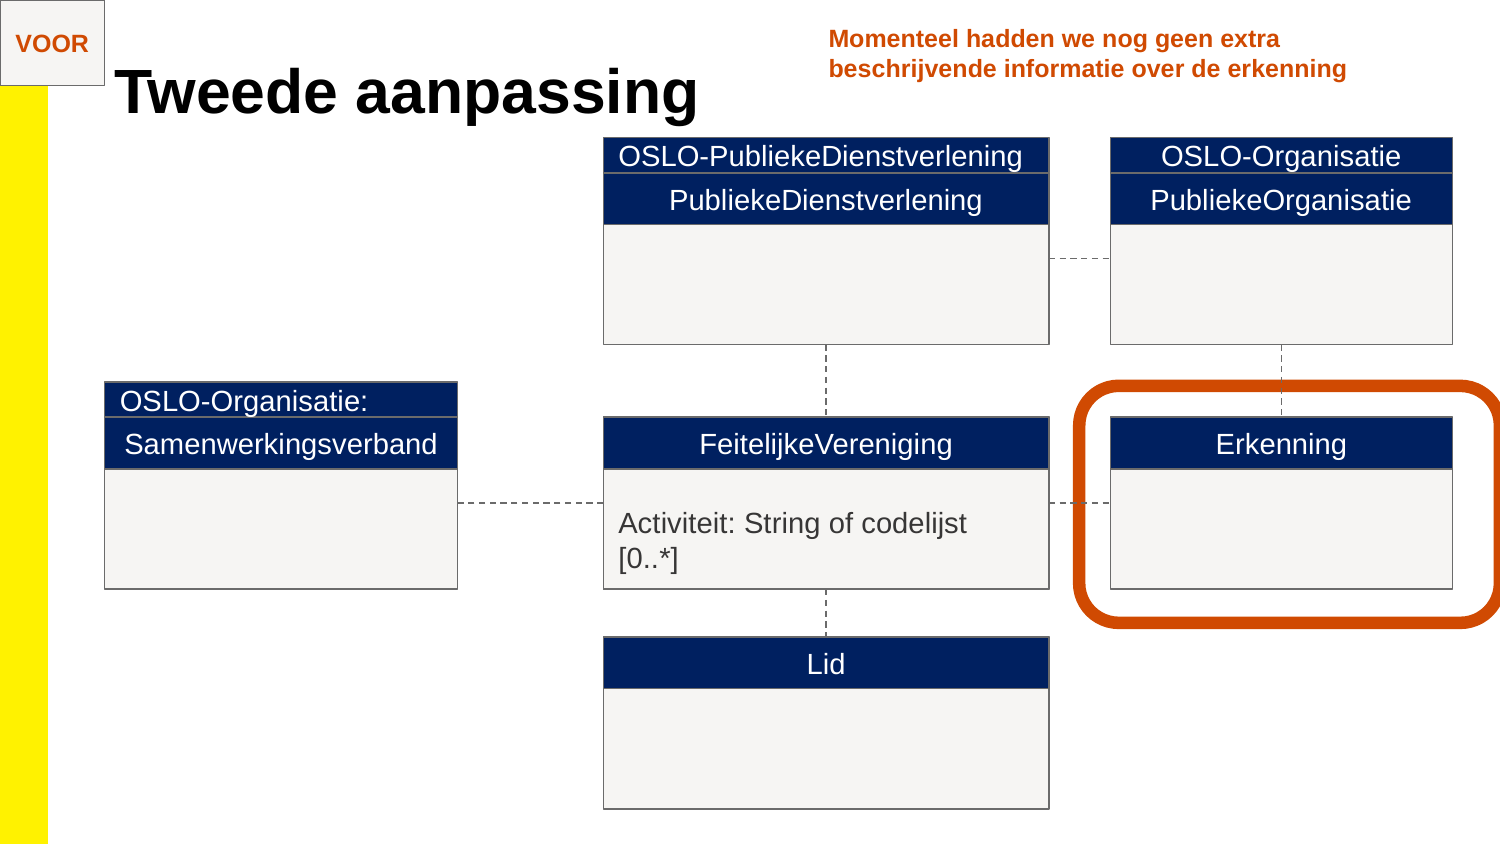

VOOR
Momenteel hadden we nog geen extra beschrijvende informatie over de erkenning
Tweede aanpassing
OSLO-PubliekeDienstverlening
OSLO-Organisatie

PubliekeDienstverlening

PubliekeOrganisatie
OSLO-Organisatie:

Activiteit: String of codelijst [0..*]
FeitelijkeVereniging

Activiteit

Erkenning

Samenwerkingsverband

Lid